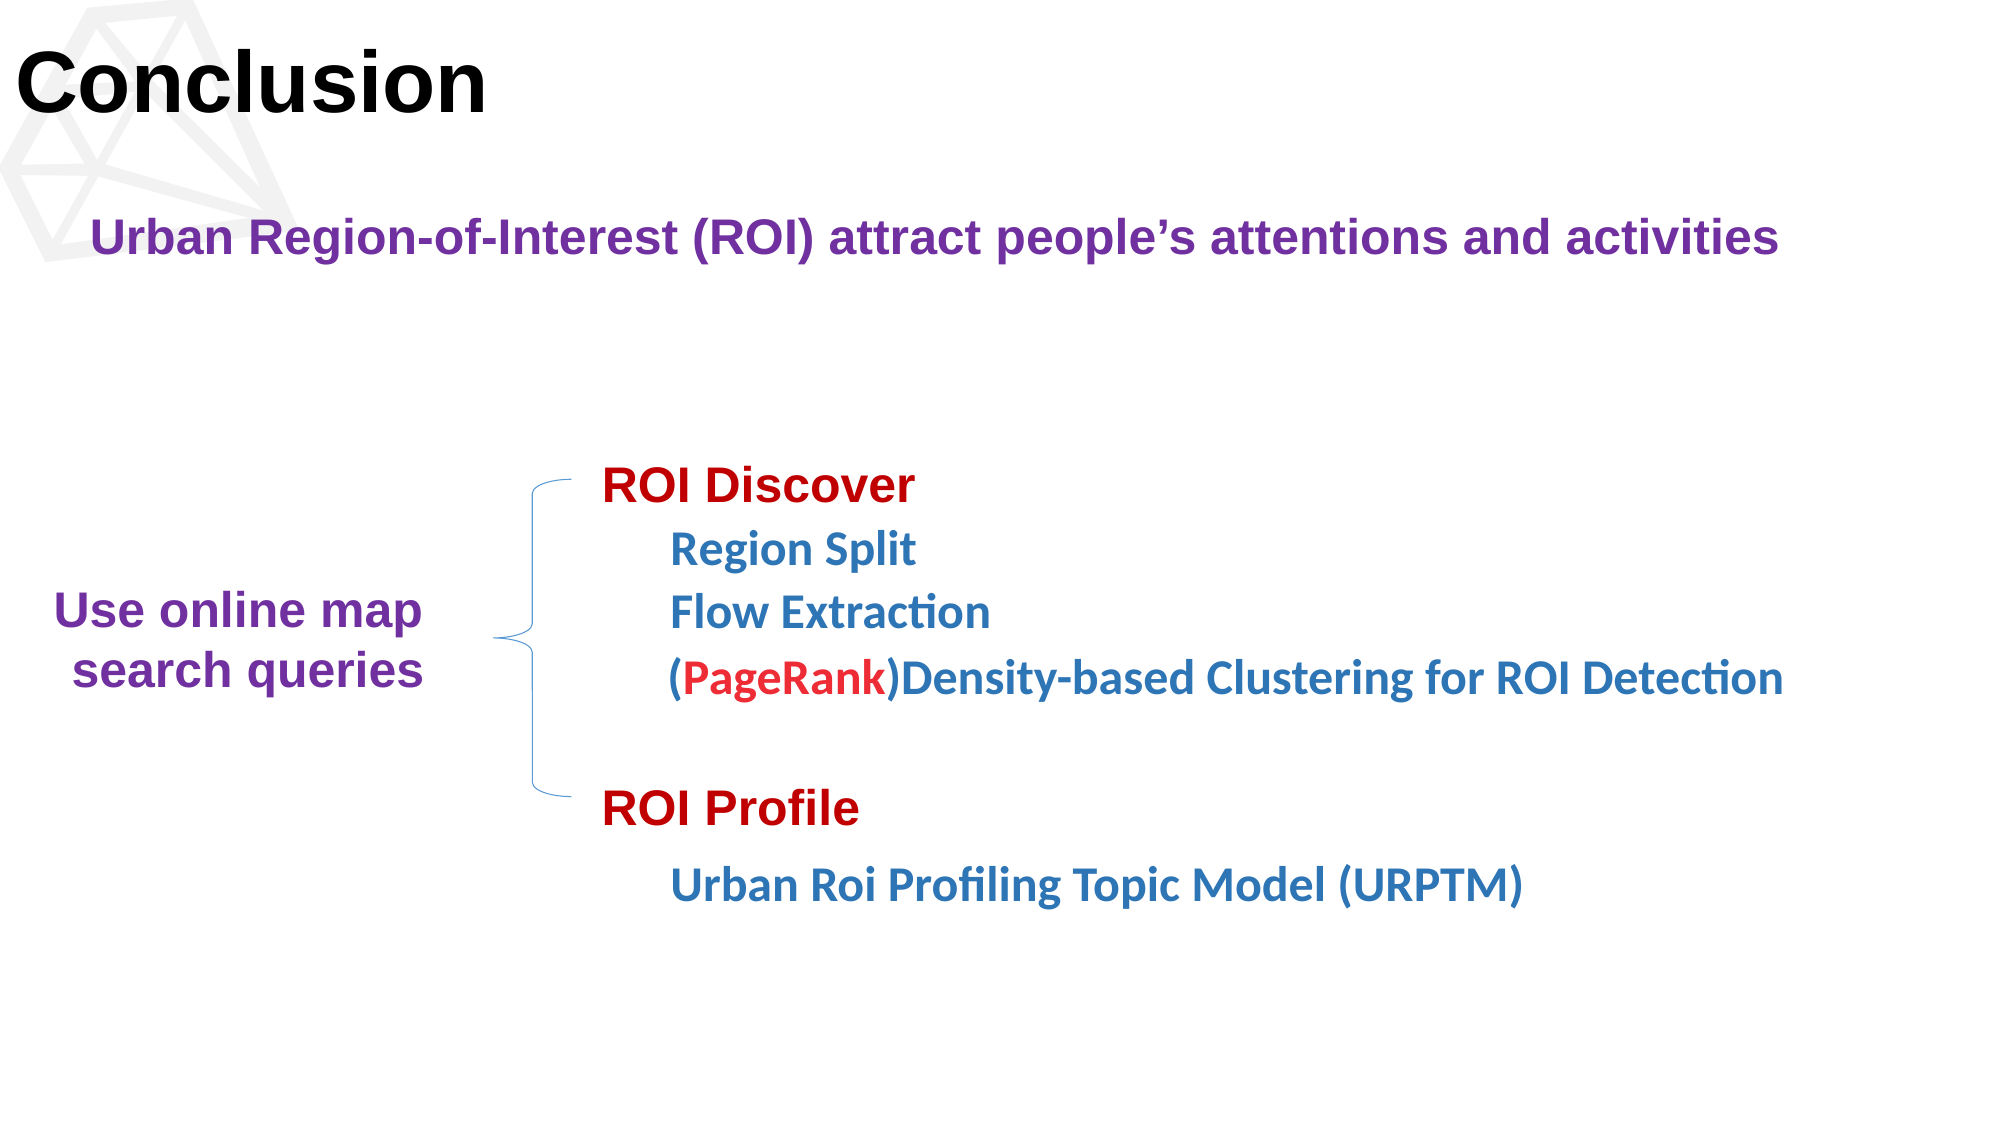

# Conclusion
Urban Region-of-Interest (ROI) attract people’s attentions and activities
ROI Discover

Region Split
Use online map
search queries
Flow Extraction
(PageRank)Density-based Clustering for ROI Detection
ROI Profile
Urban Roi Profiling Topic Model (URPTM)